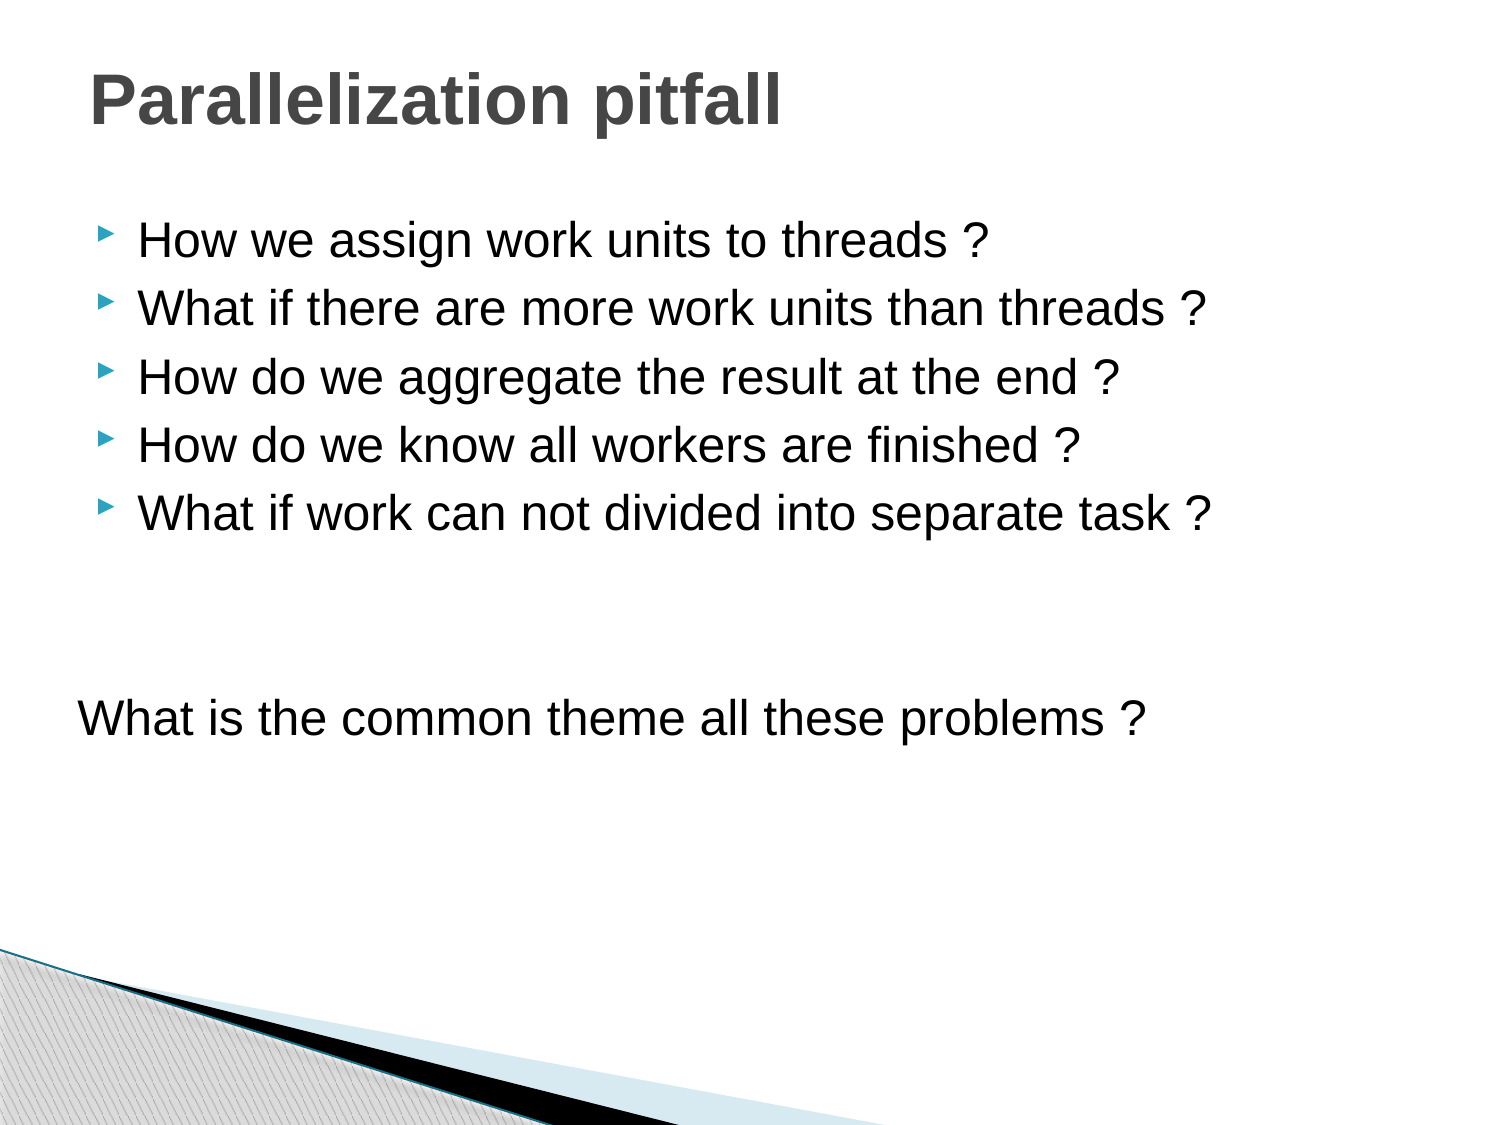

# Parallelization pitfall
How we assign work units to threads ?
What if there are more work units than threads ?
How do we aggregate the result at the end ?
How do we know all workers are finished ?
What if work can not divided into separate task ?

What is the common theme all these problems ?